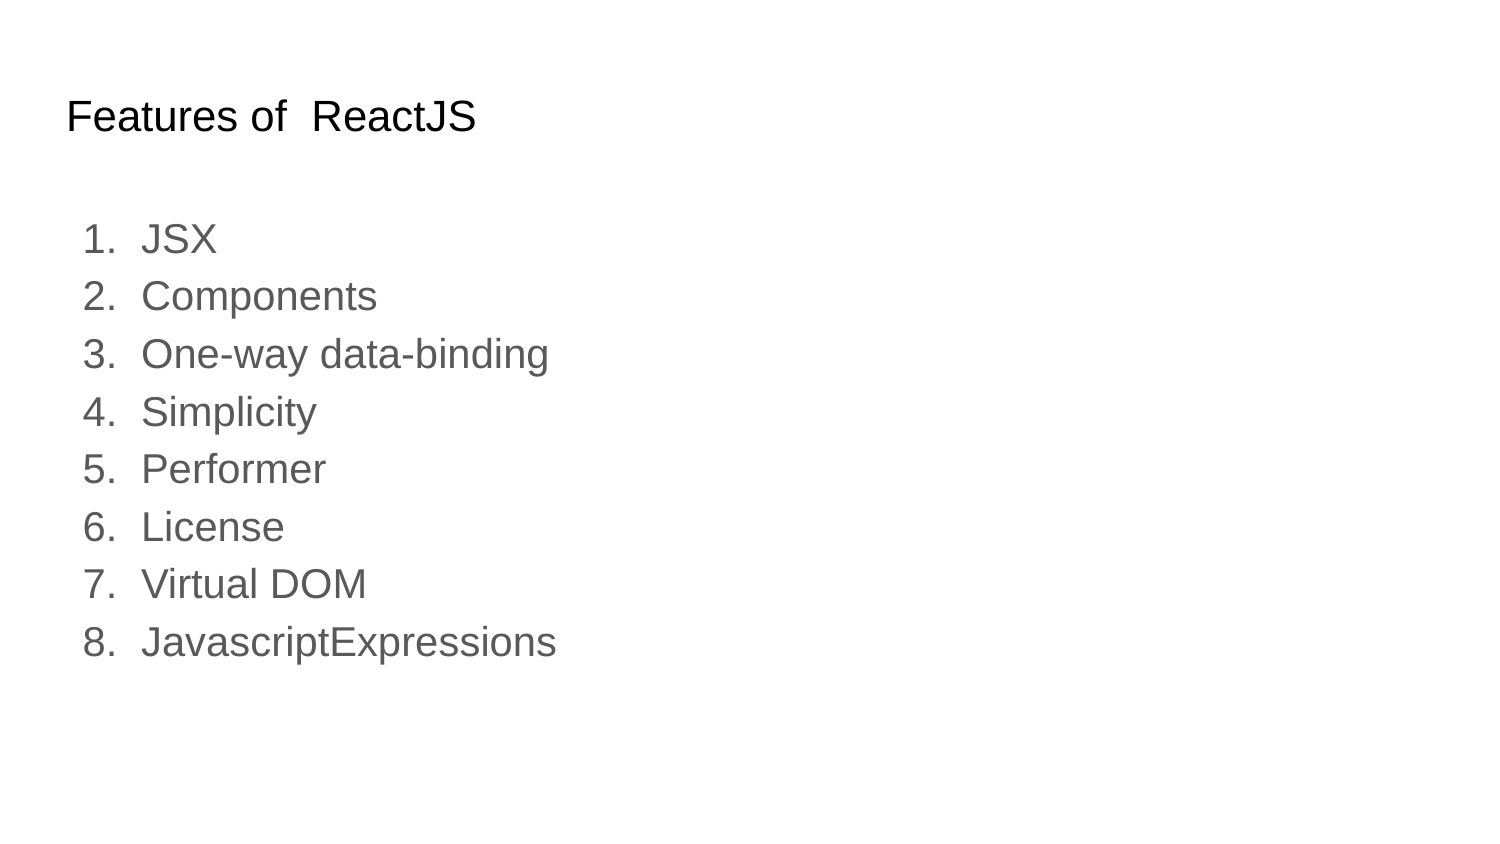

# Features of  ReactJS

JSX
Components
One-way data-binding
Simplicity
Performer
License
Virtual DOM
JavascriptExpressions